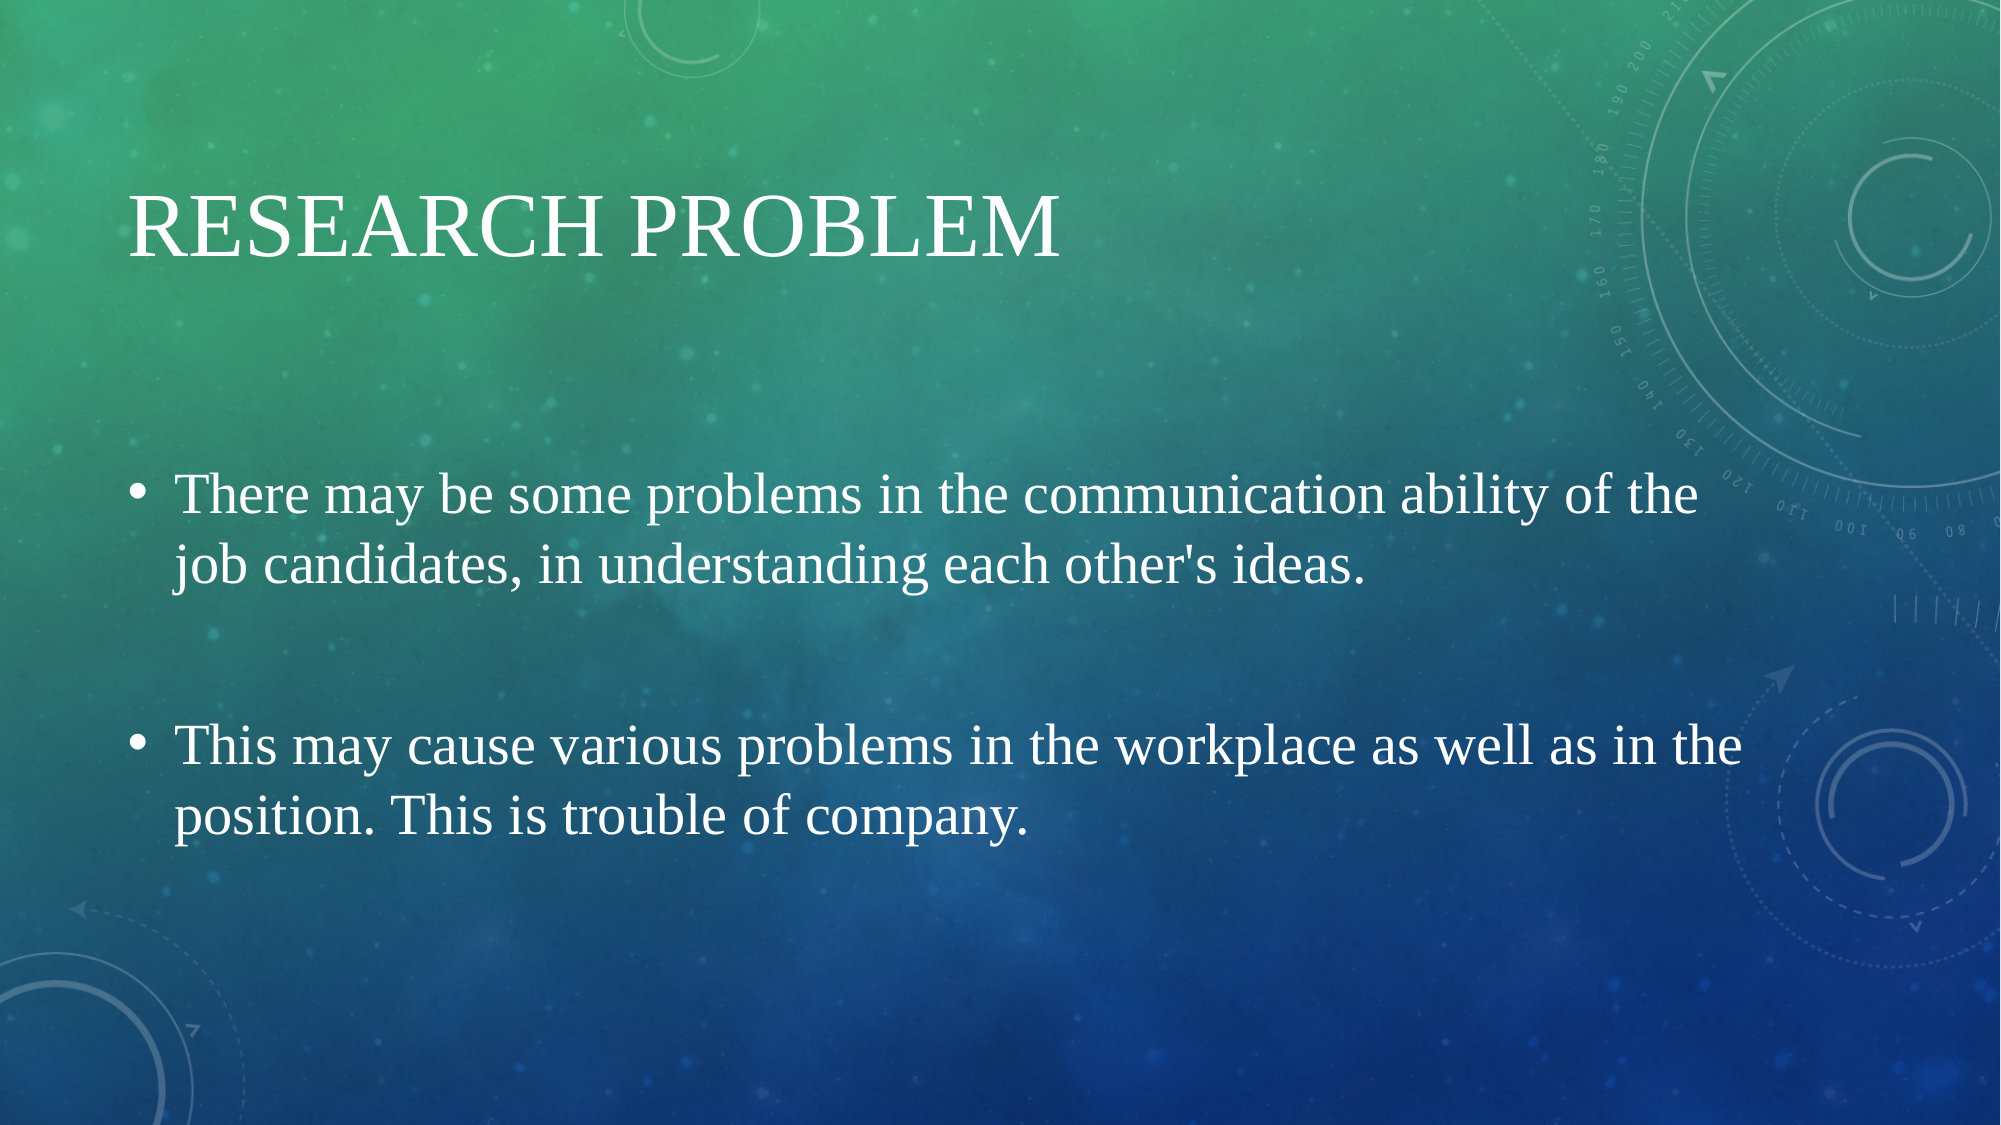

# Research Problem
There may be some problems in the communication ability of the job candidates, in understanding each other's ideas.

This may cause various problems in the workplace as well as in the position. This is trouble of company.